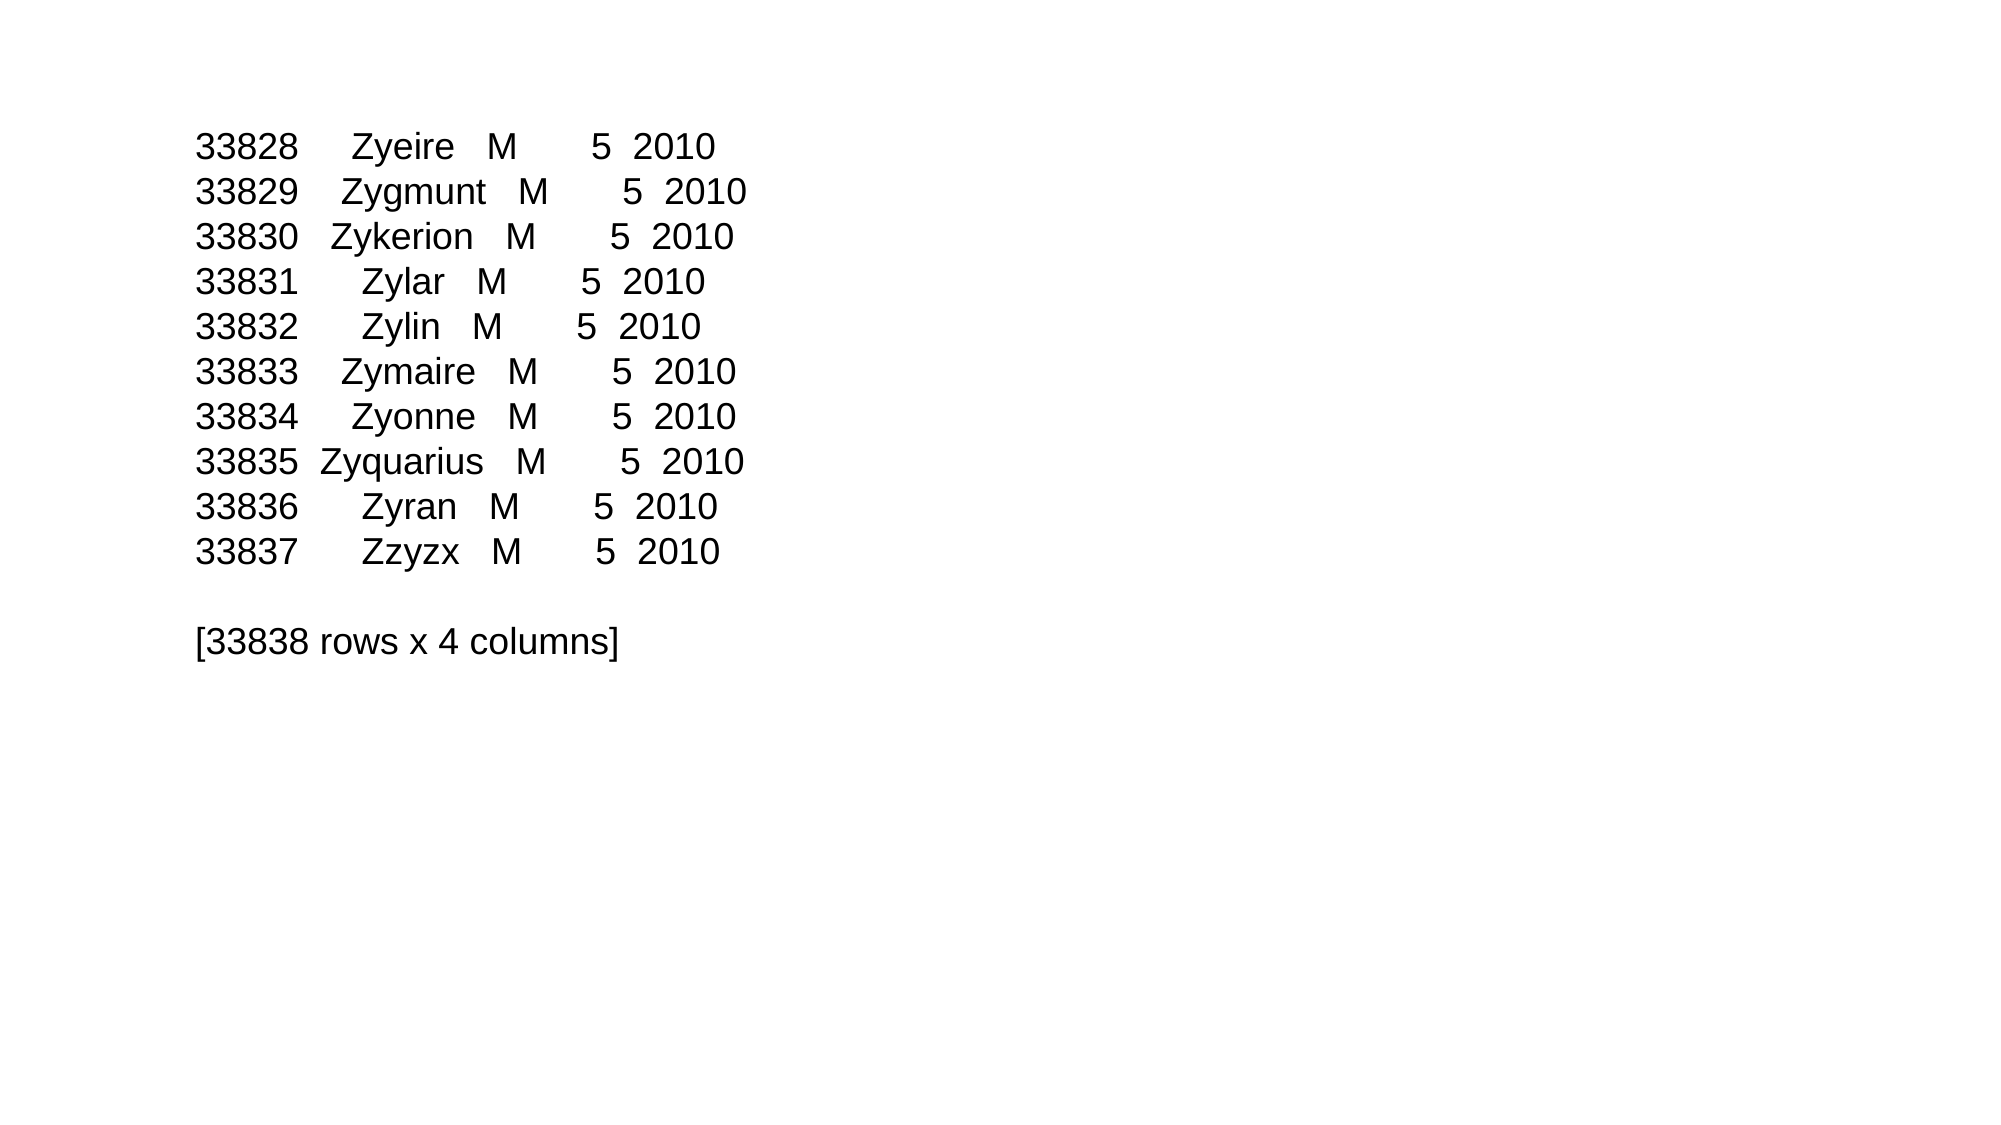

33828     Zyeire   M       5  2010
33829    Zygmunt   M       5  2010
33830   Zykerion   M       5  2010
33831      Zylar   M       5  2010
33832      Zylin   M       5  2010
33833    Zymaire   M       5  2010
33834     Zyonne   M       5  2010
33835  Zyquarius   M       5  2010
33836      Zyran   M       5  2010
33837      Zzyzx   M       5  2010

[33838 rows x 4 columns]